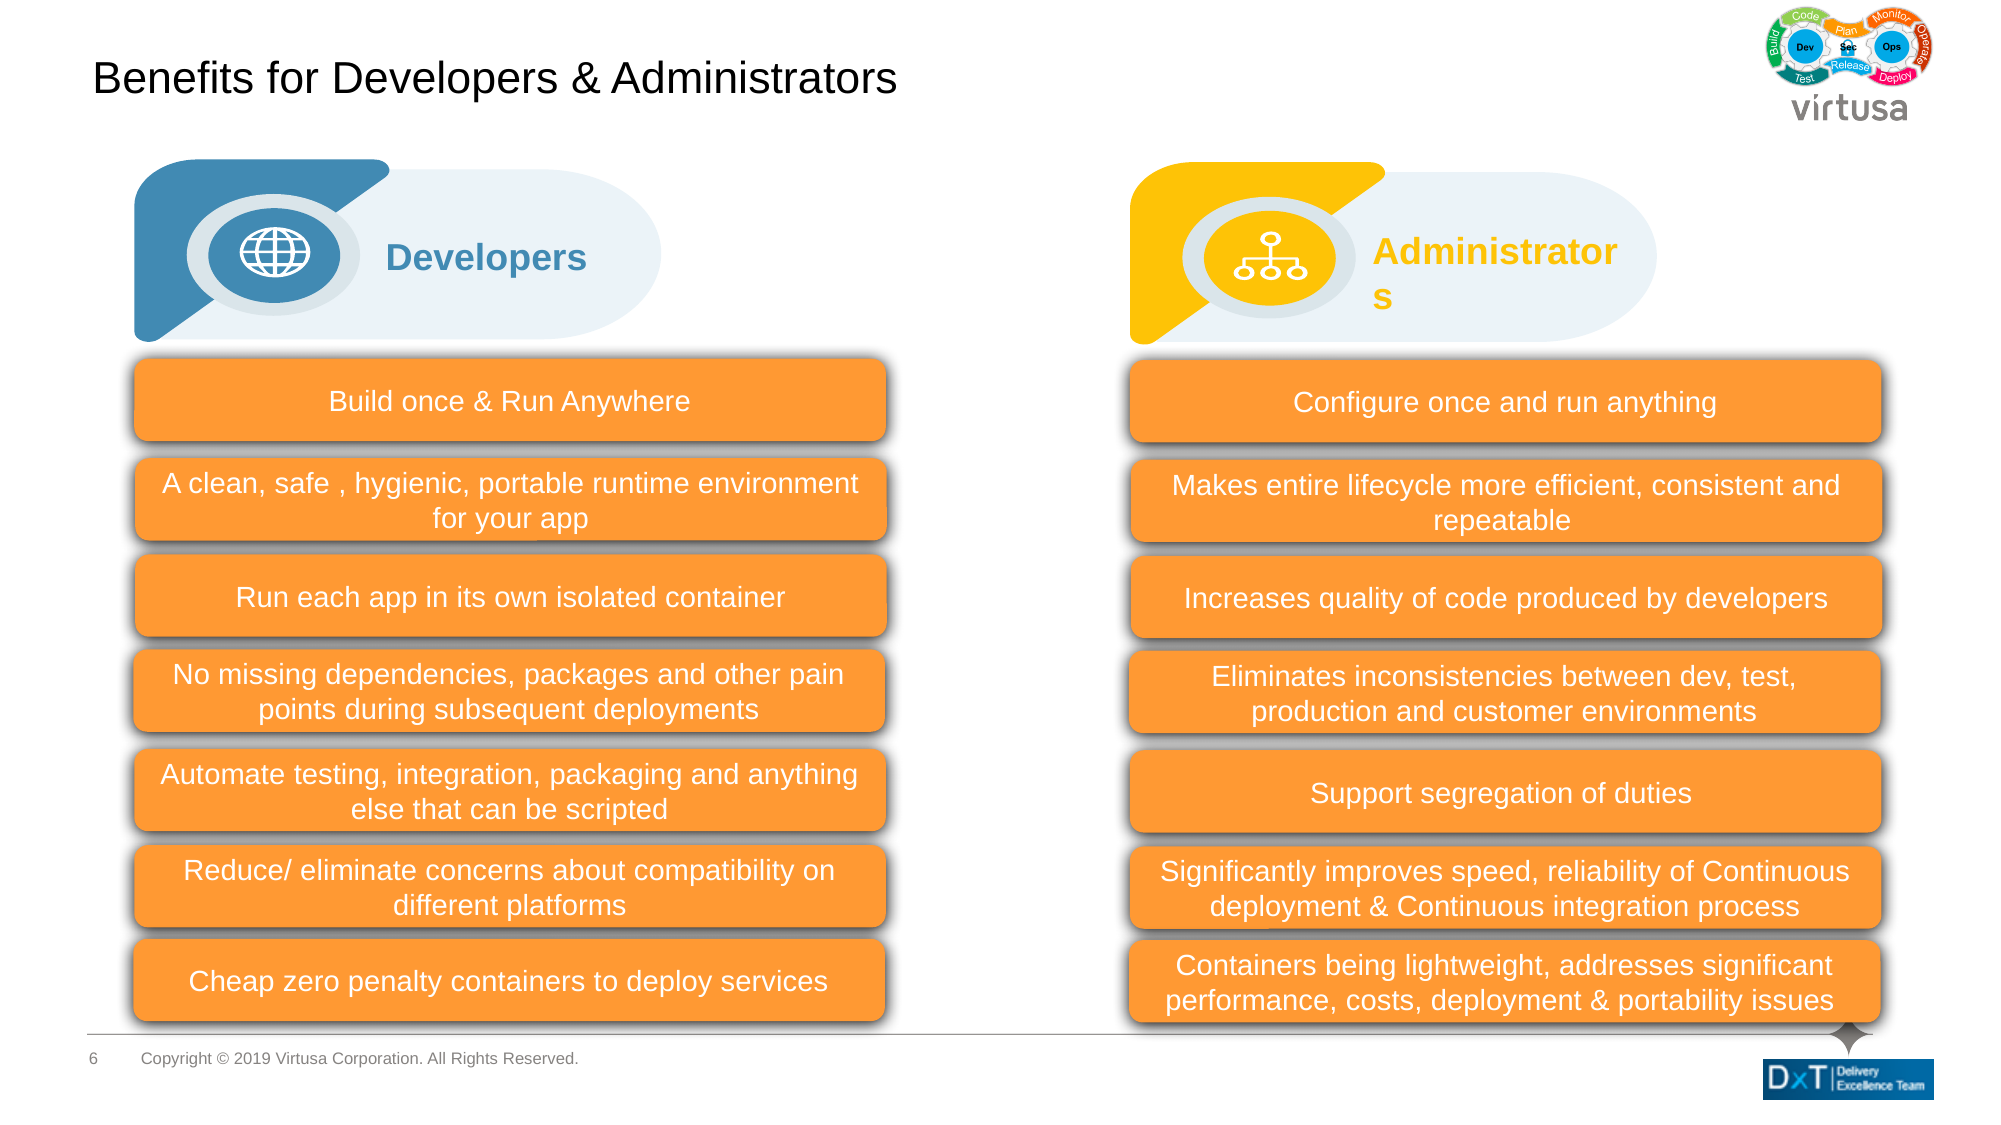

# Benefits for Developers & Administrators

Developers

Administrators

Build once & Run Anywhere
Configure once and run anything
A clean, safe , hygienic, portable runtime environment for your app
Makes entire lifecycle more efficient, consistent and repeatable
Run each app in its own isolated container
Increases quality of code produced by developers
No missing dependencies, packages and other pain points during subsequent deployments
Eliminates inconsistencies between dev, test, production and customer environments
Automate testing, integration, packaging and anything else that can be scripted
Support segregation of duties
Reduce/ eliminate concerns about compatibility on different platforms
Significantly improves speed, reliability of Continuous deployment & Continuous integration process
Cheap zero penalty containers to deploy services
Containers being lightweight, addresses significant performance, costs, deployment & portability issues